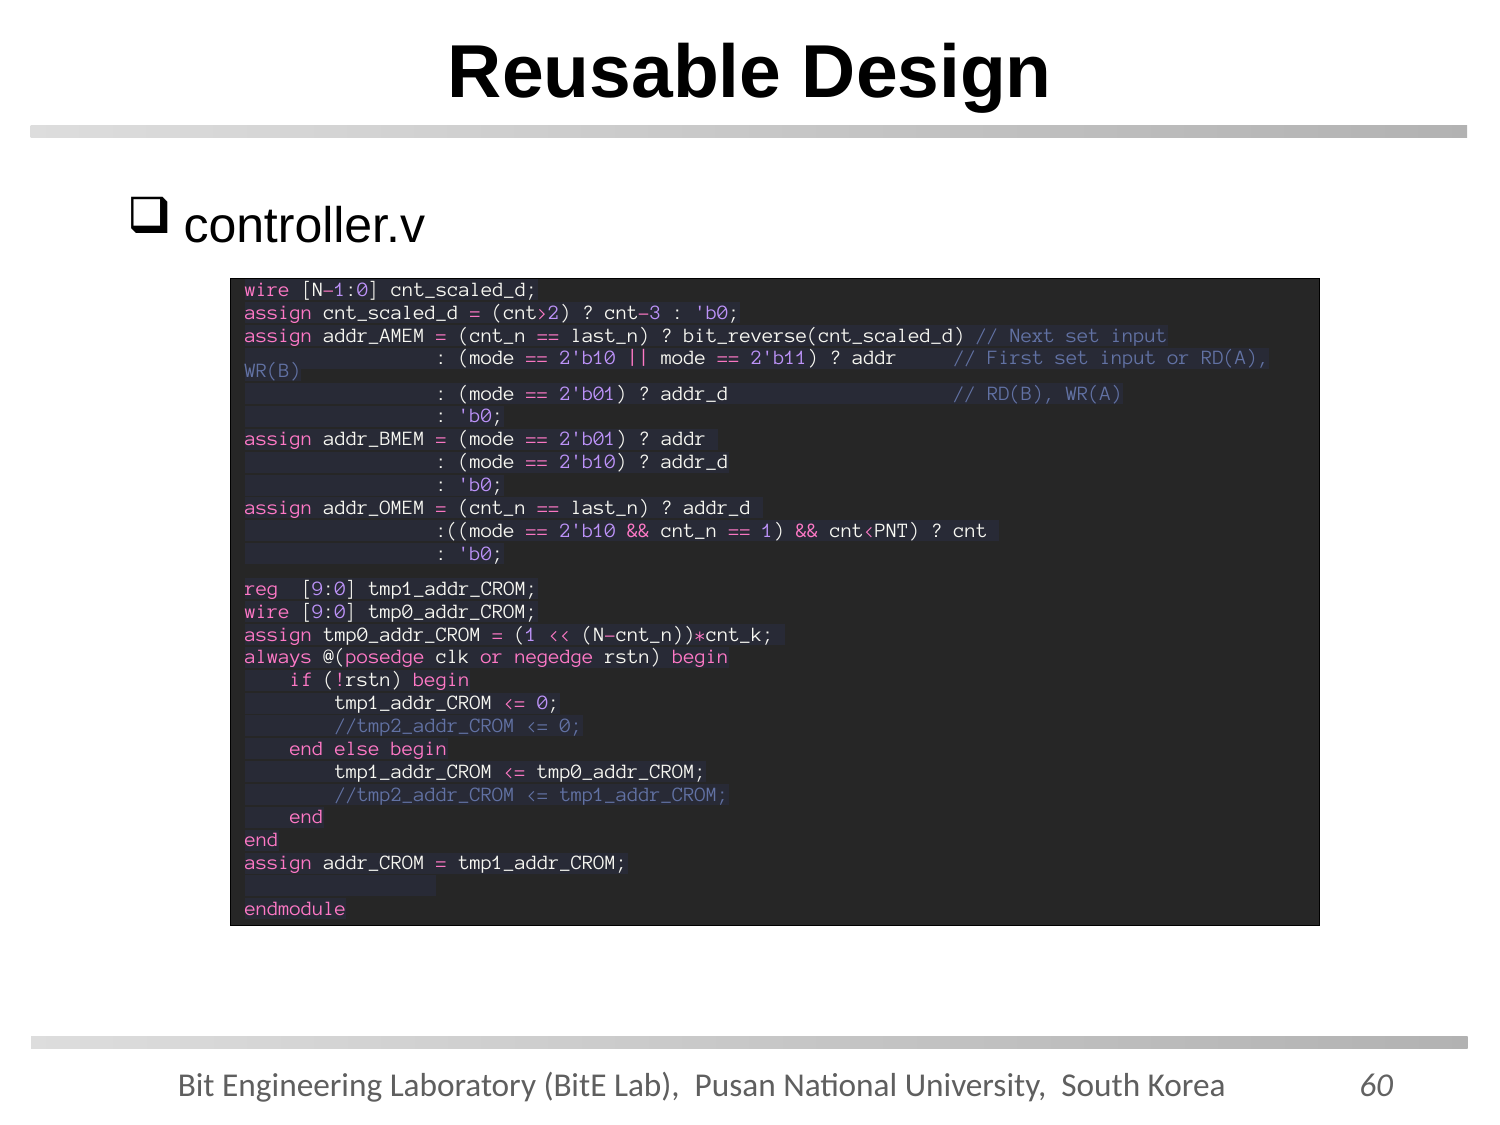

# Reusable Design
controller.v

wire [N-1:0] cnt_scaled_d;
assign cnt_scaled_d = (cnt>2) ? cnt-3 : 'b0;
assign addr_AMEM = (cnt_n == last_n) ? bit_reverse(cnt_scaled_d) // Next set input
                 : (mode == 2'b10 || mode == 2'b11) ? addr     // First set input or RD(A), WR(B)
                 : (mode == 2'b01) ? addr_d                    // RD(B), WR(A)
                 : 'b0;
assign addr_BMEM = (mode == 2'b01) ? addr
                 : (mode == 2'b10) ? addr_d
                 : 'b0;
assign addr_OMEM = (cnt_n == last_n) ? addr_d
                 :((mode == 2'b10 && cnt_n == 1) && cnt<PNT) ? cnt
                 : 'b0;
reg  [9:0] tmp1_addr_CROM;
wire [9:0] tmp0_addr_CROM;
assign tmp0_addr_CROM = (1 << (N-cnt_n))*cnt_k;
always @(posedge clk or negedge rstn) begin
    if (!rstn) begin
        tmp1_addr_CROM <= 0;
        //tmp2_addr_CROM <= 0;
    end else begin
        tmp1_addr_CROM <= tmp0_addr_CROM;
        //tmp2_addr_CROM <= tmp1_addr_CROM;
    end
end
assign addr_CROM = tmp1_addr_CROM;

endmodule